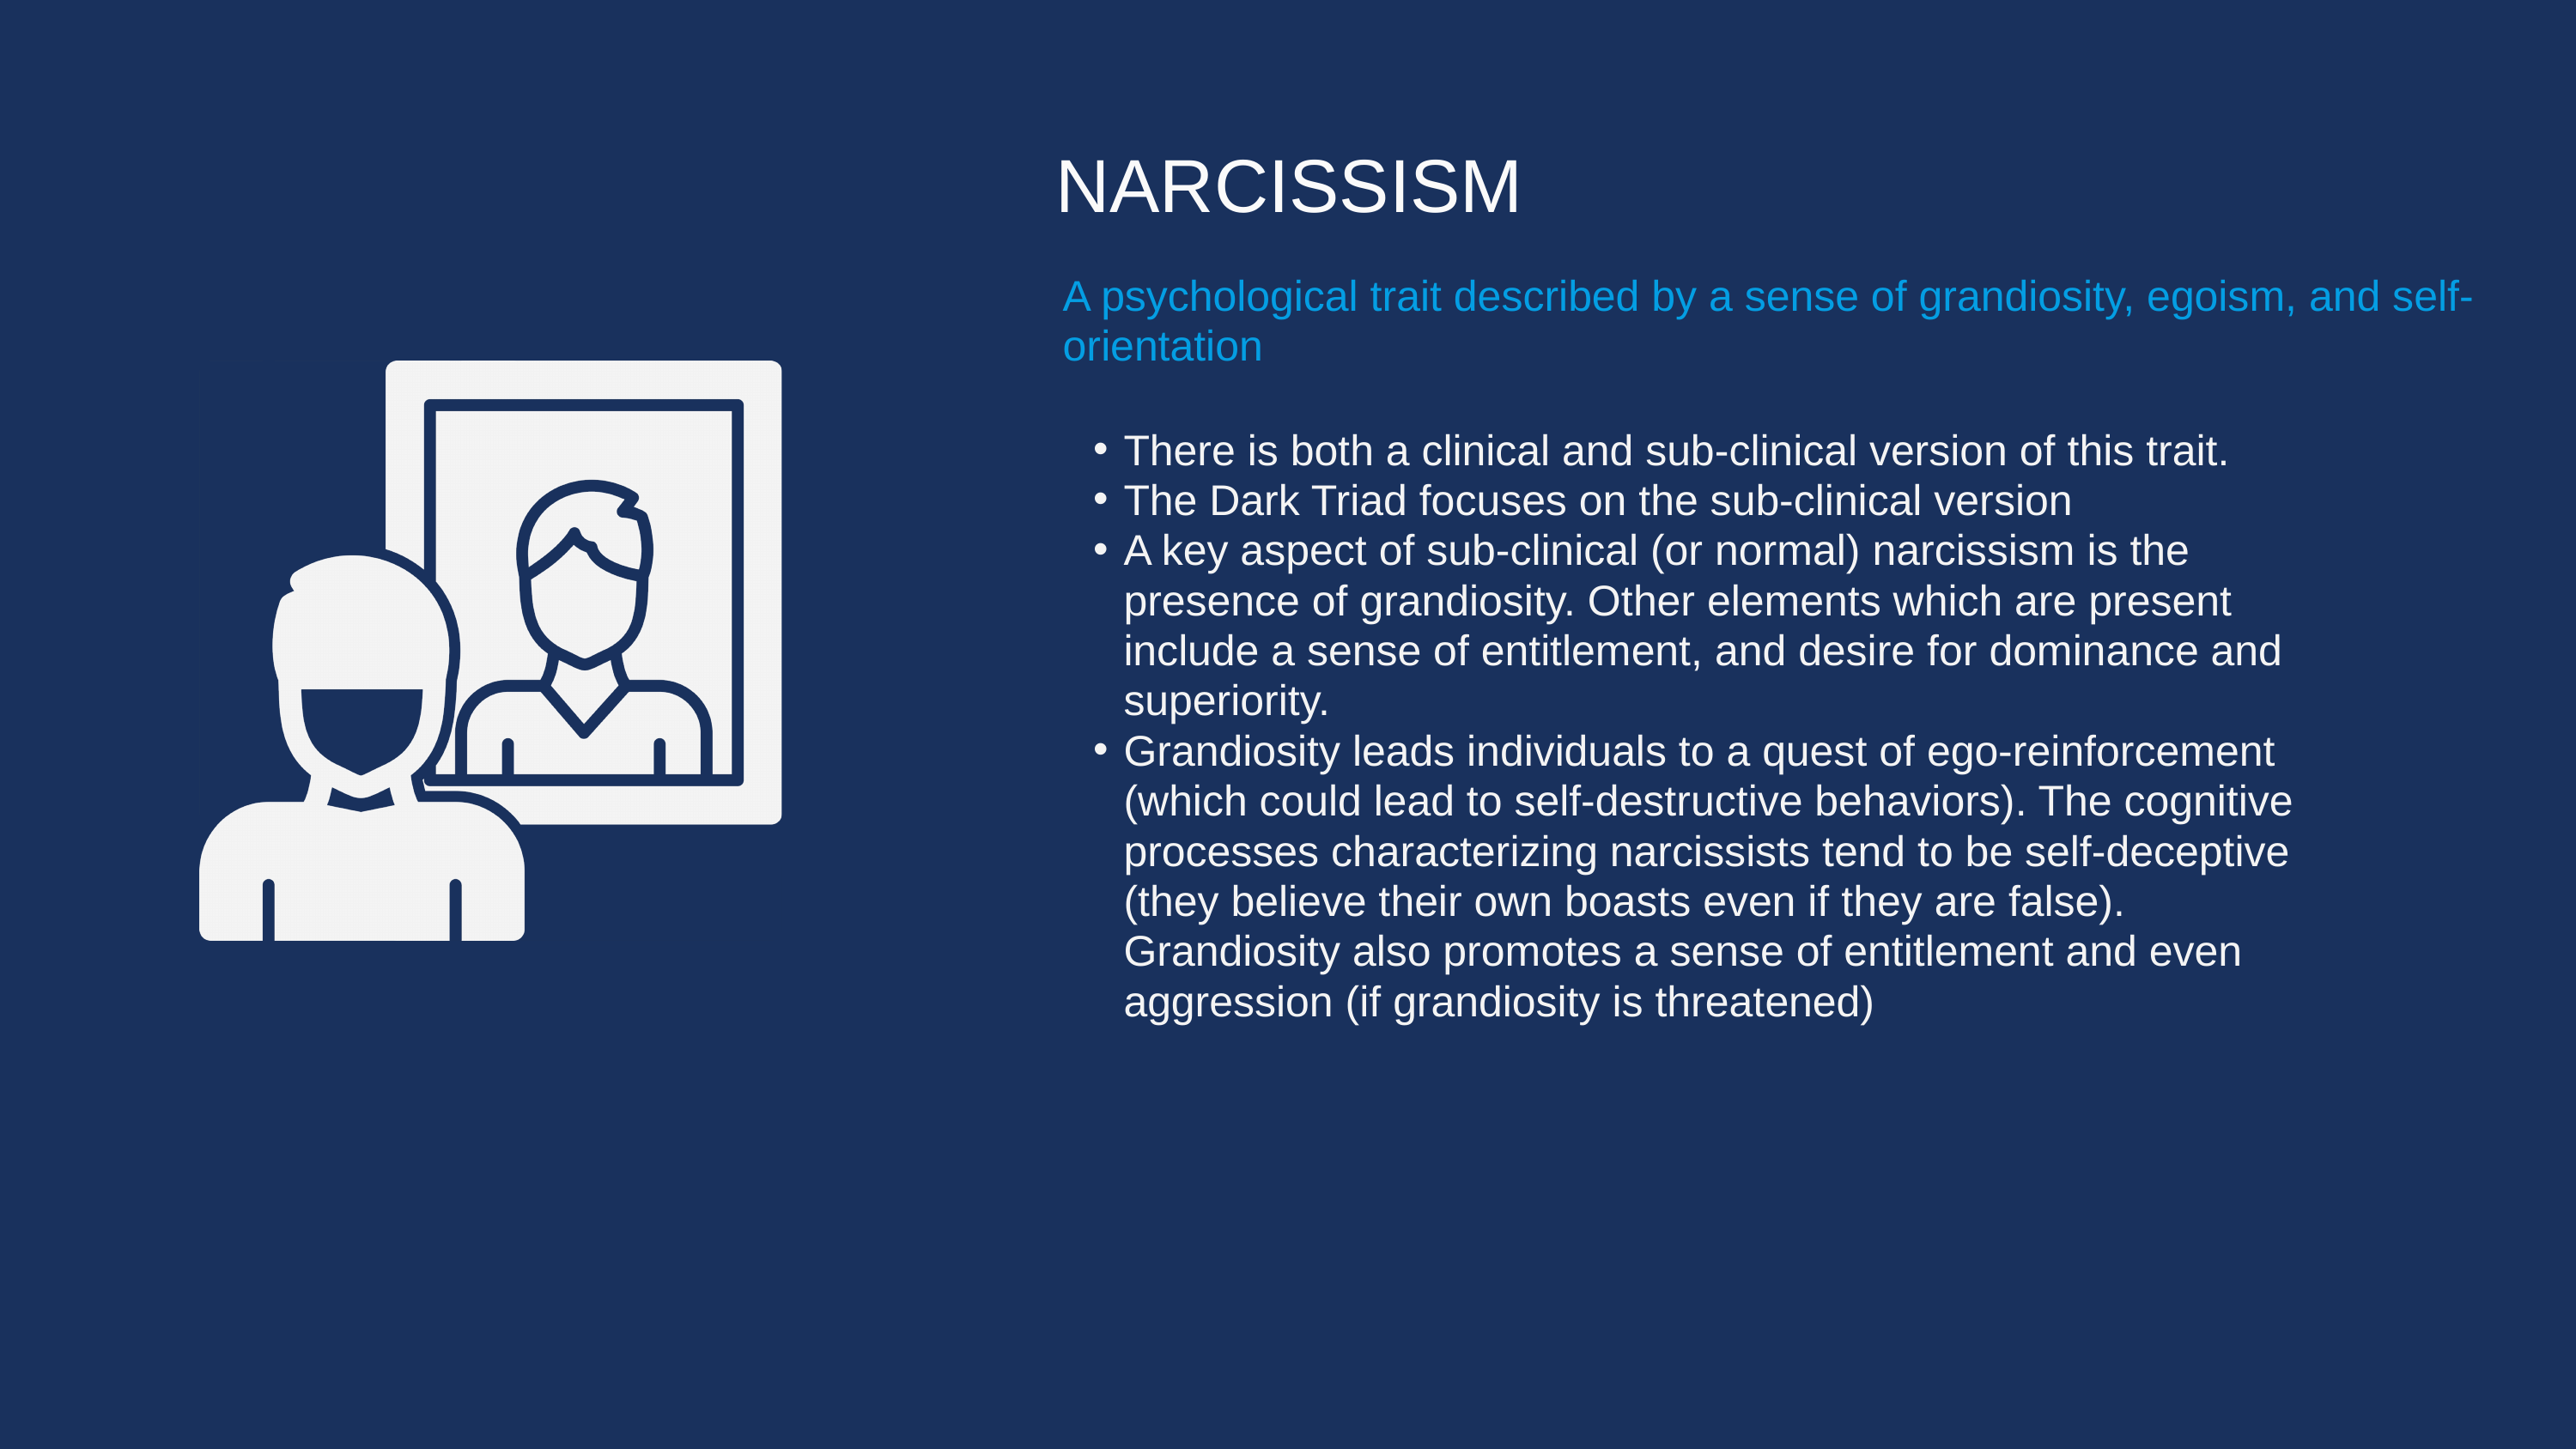

NARCISSISM
A psychological trait described by a sense of grandiosity, egoism, and self-orientation

There is both a clinical and sub-clinical version of this trait.
The Dark Triad focuses on the sub-clinical version
A key aspect of sub-clinical (or normal) narcissism is the presence of grandiosity. Other elements which are present include a sense of entitlement, and desire for dominance and superiority.
Grandiosity leads individuals to a quest of ego-reinforcement (which could lead to self-destructive behaviors). The cognitive processes characterizing narcissists tend to be self-deceptive (they believe their own boasts even if they are false). Grandiosity also promotes a sense of entitlement and even aggression (if grandiosity is threatened)